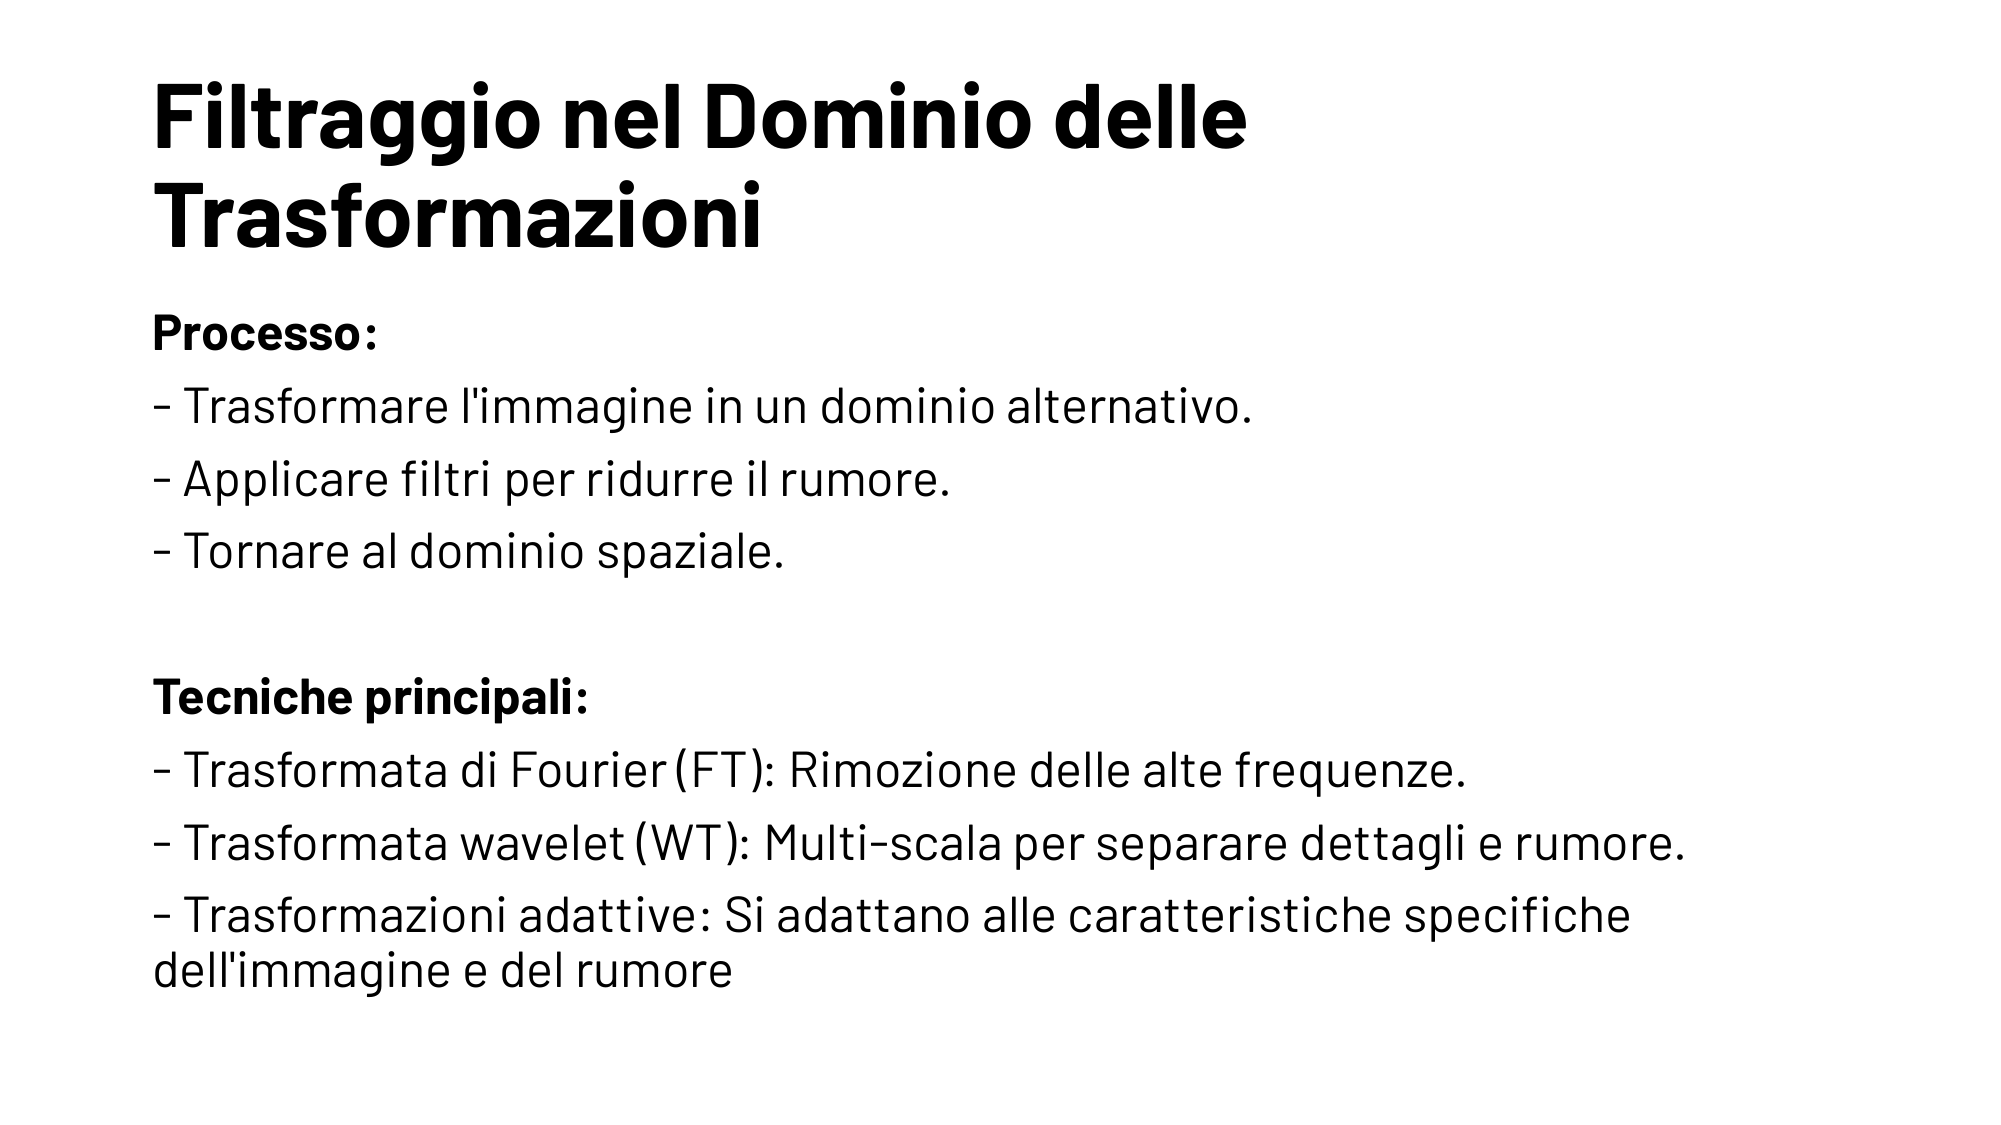

# Filtraggio nel Dominio delle Trasformazioni
Processo:
- Trasformare l'immagine in un dominio alternativo.
- Applicare filtri per ridurre il rumore.
- Tornare al dominio spaziale.

Tecniche principali:
- Trasformata di Fourier (FT): Rimozione delle alte frequenze.
- Trasformata wavelet (WT): Multi-scala per separare dettagli e rumore.
- Trasformazioni adattive: Si adattano alle caratteristiche specifiche dell'immagine e del rumore